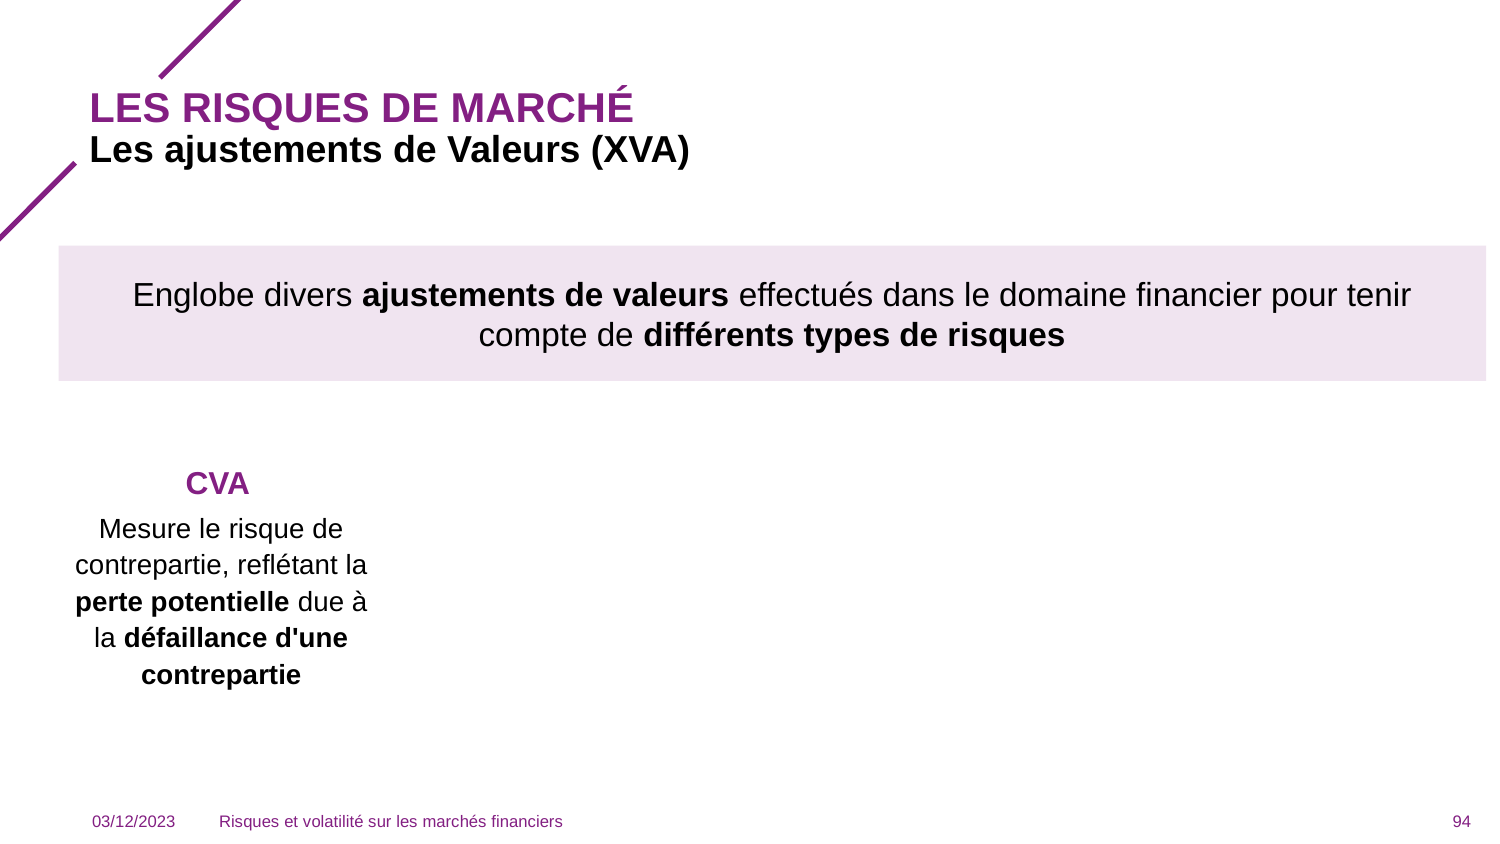

# Les risques de marché
Les ajustements de Valeurs (XVA)
Englobe divers ajustements de valeurs effectués dans le domaine financier pour tenir compte de différents types de risques
CVA
Mesure le risque de contrepartie, reflétant la perte potentielle due à la défaillance d'une contrepartie
03/12/2023
Risques et volatilité sur les marchés financiers
94